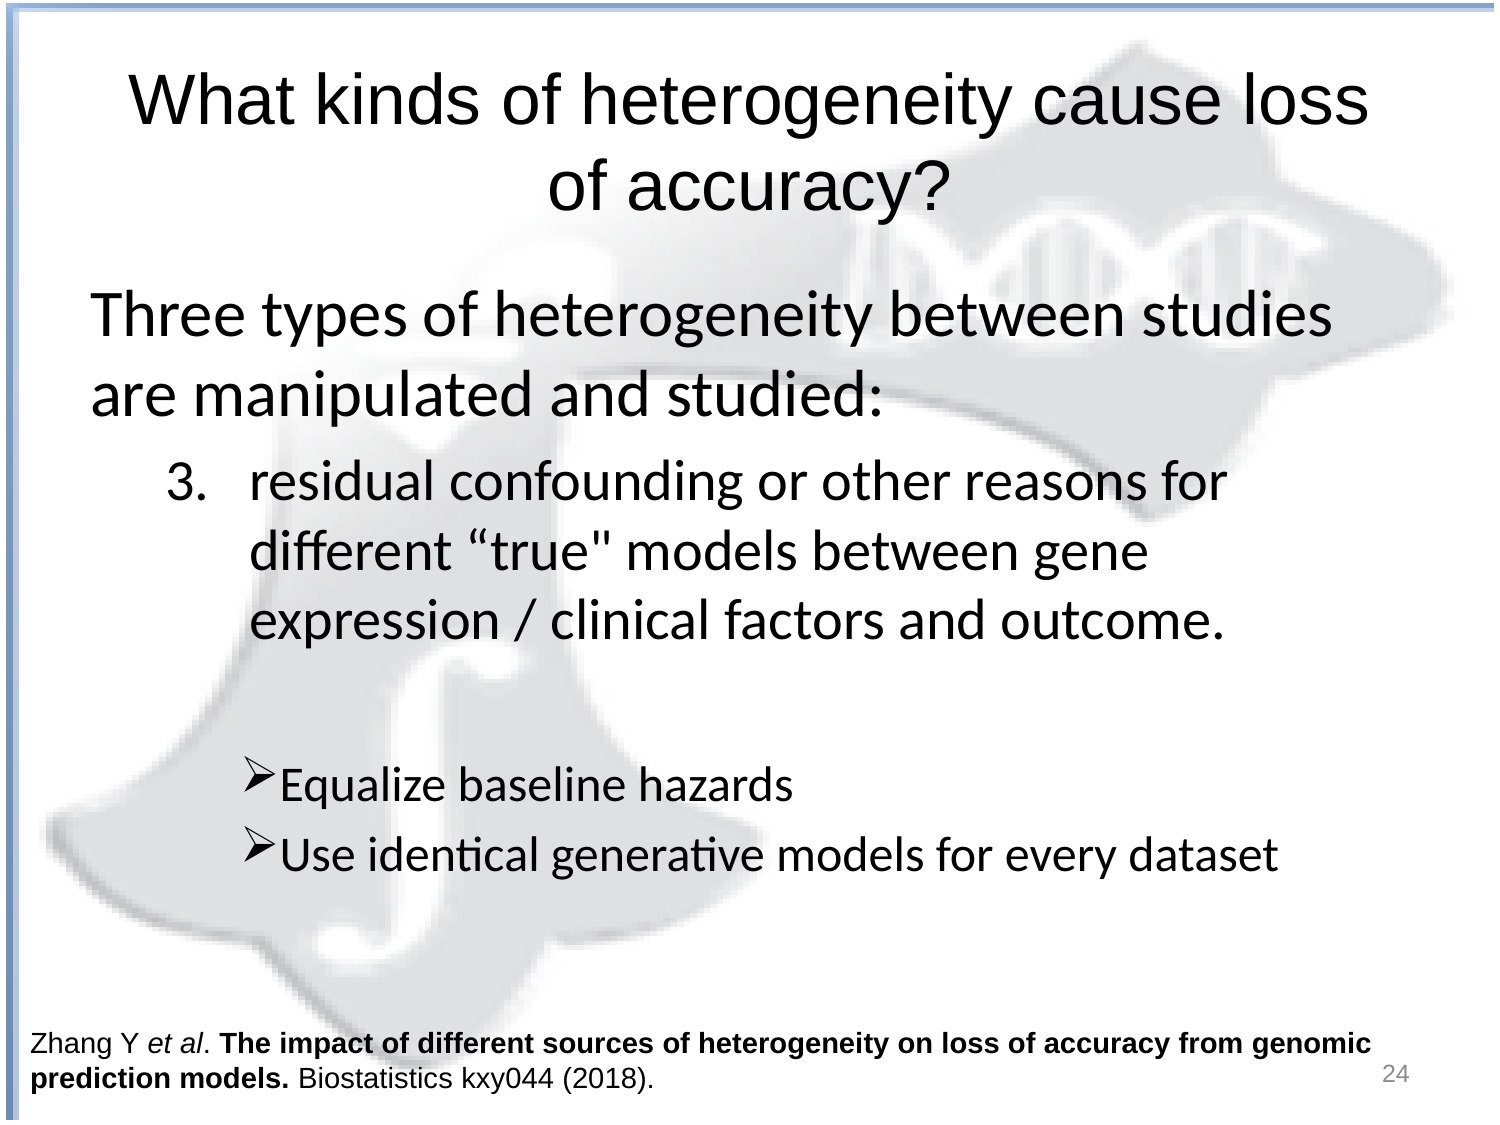

# What kinds of heterogeneity cause loss of accuracy?
Three types of heterogeneity between studies are manipulated and studied:
residual confounding or other reasons for different “true" models between gene expression / clinical factors and outcome.

Equalize baseline hazards
Use identical generative models for every dataset

Zhang Y et al. The impact of different sources of heterogeneity on loss of accuracy from genomic prediction models. Biostatistics kxy044 (2018).
24